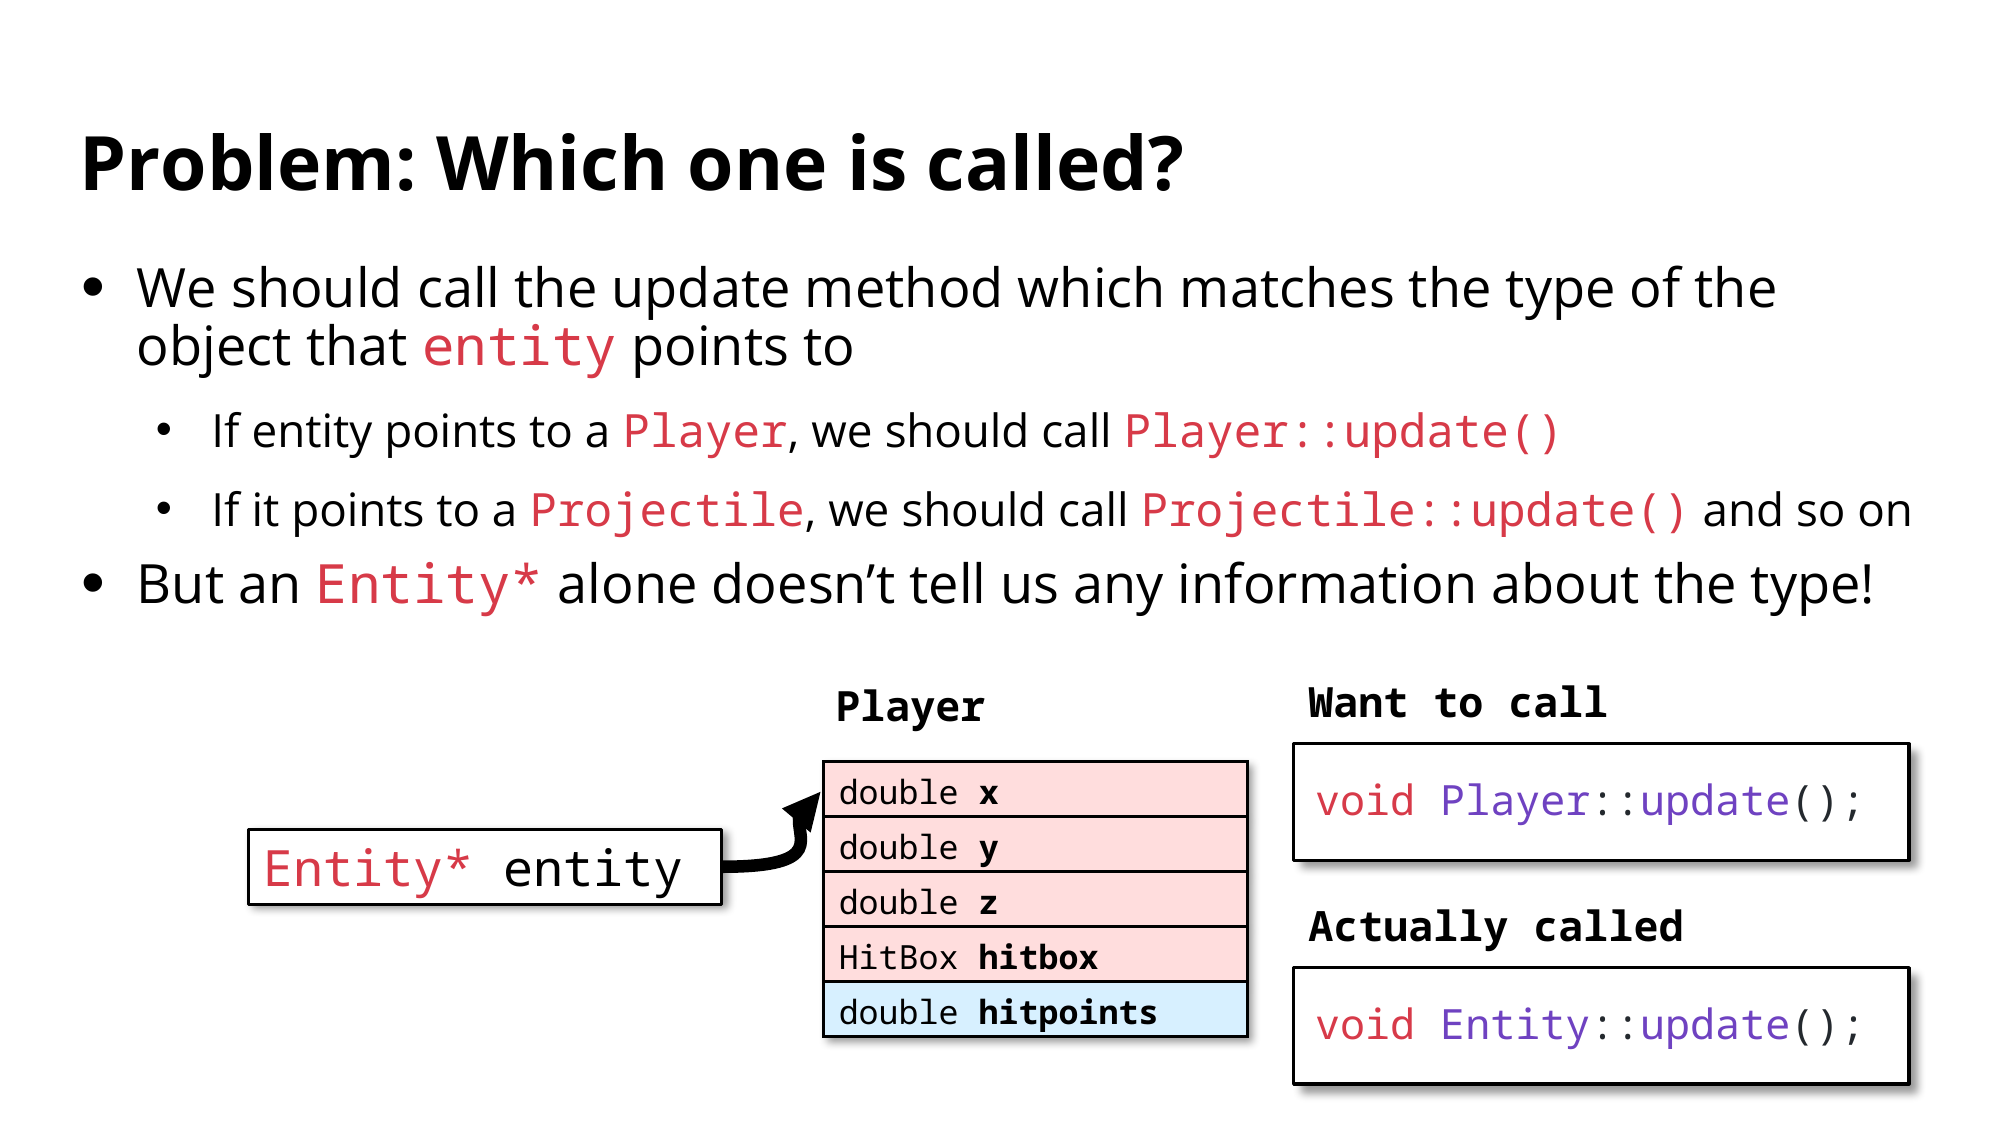

# Problem: Which one is called?
We should call the update method which matches the type of the object that entity points to
If entity points to a Player, we should call Player::update()
If it points to a Projectile, we should call Projectile::update() and so on
But an Entity* alone doesn’t tell us any information about the type!
Want to call
void Player::update();
Player
| double x |
| --- |
| double y |
| double z |
| HitBox hitbox |
| double hitpoints |
Entity* entity
Actually called
void Entity::update();